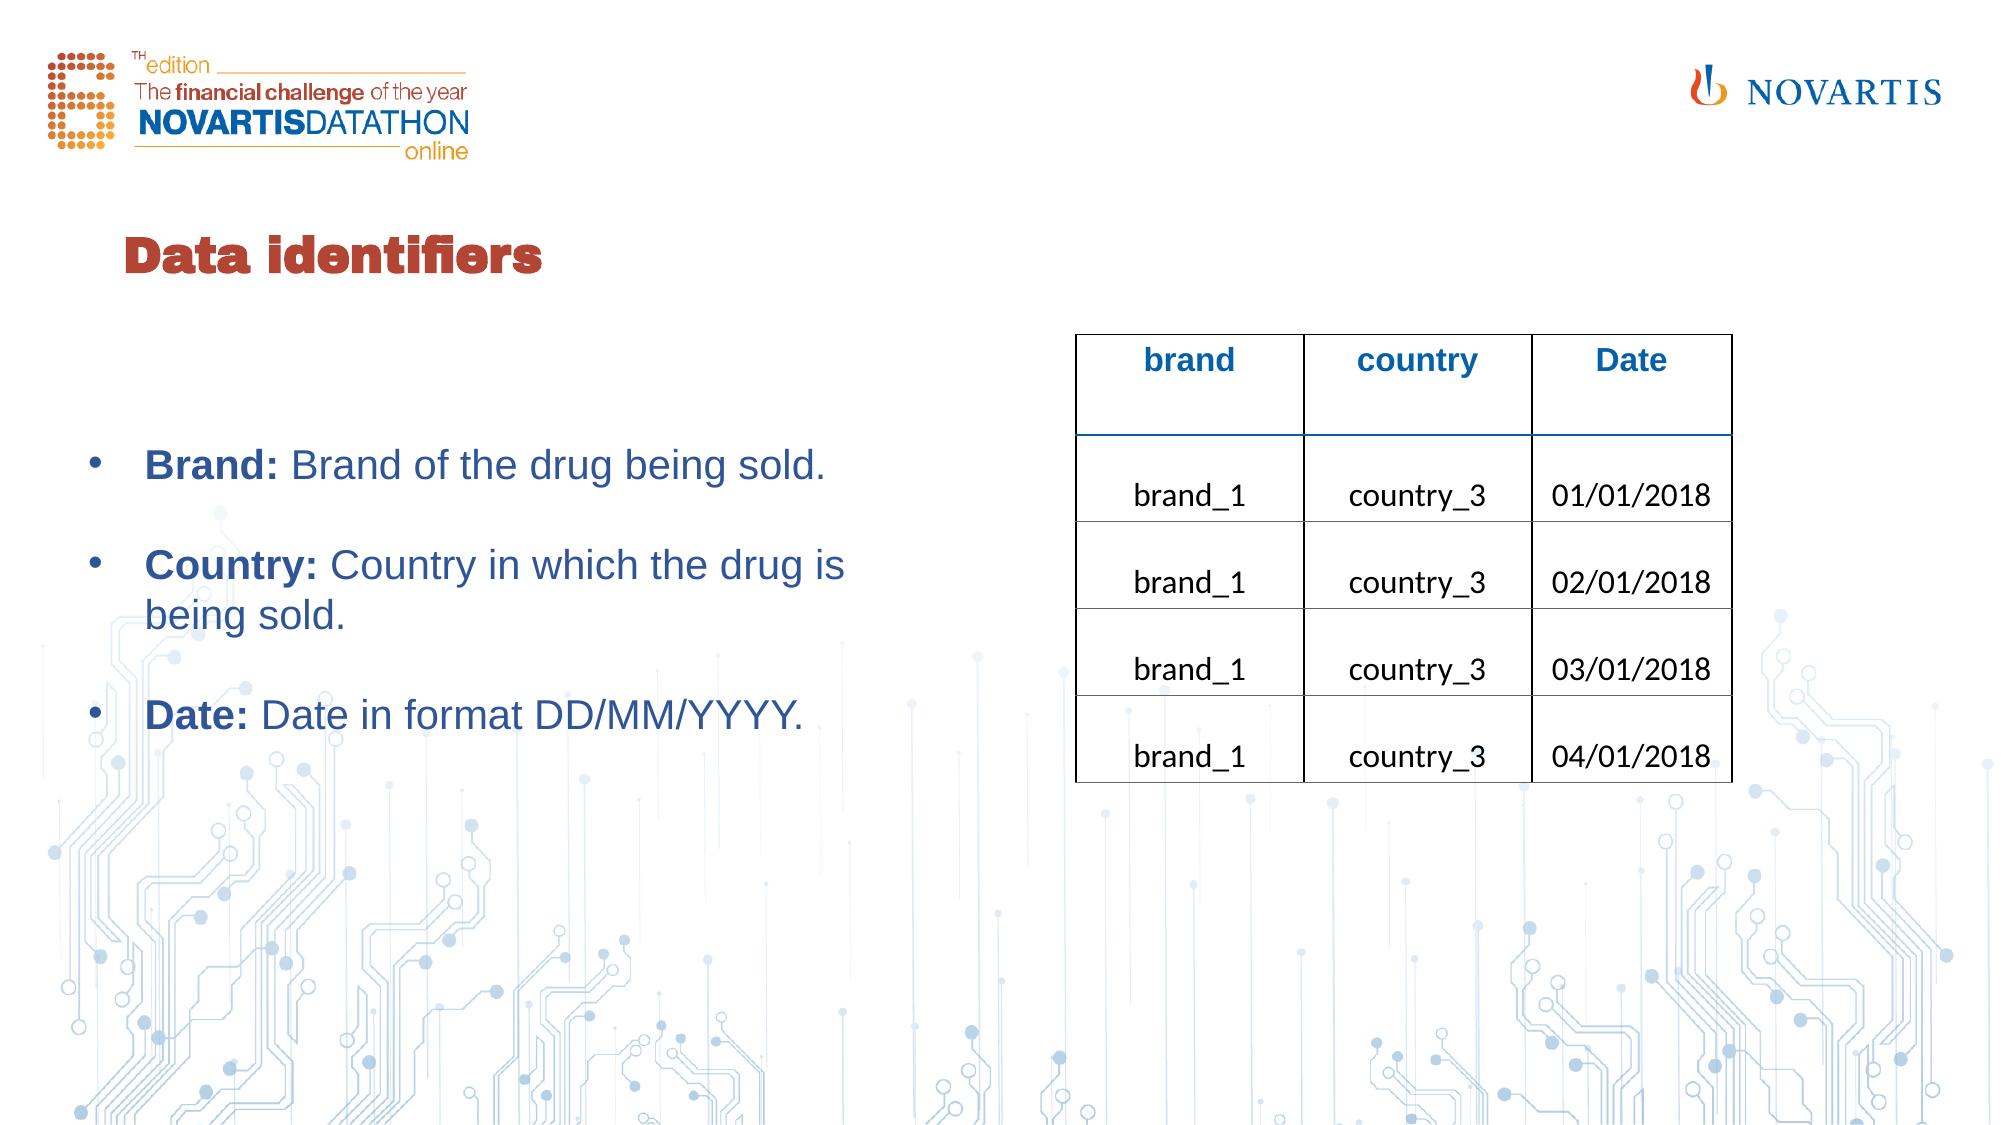

# Data identifiers

Brand: Brand of the drug being sold.

Country: Country in which the drug is being sold.

Date: Date in format DD/MM/YYYY.
| brand | country | Date |
| --- | --- | --- |
| brand\_1 | country\_3 | 01/01/2018 |
| brand\_1 | country\_3 | 02/01/2018 |
| brand\_1 | country\_3 | 03/01/2018 |
| brand\_1 | country\_3 | 04/01/2018 |